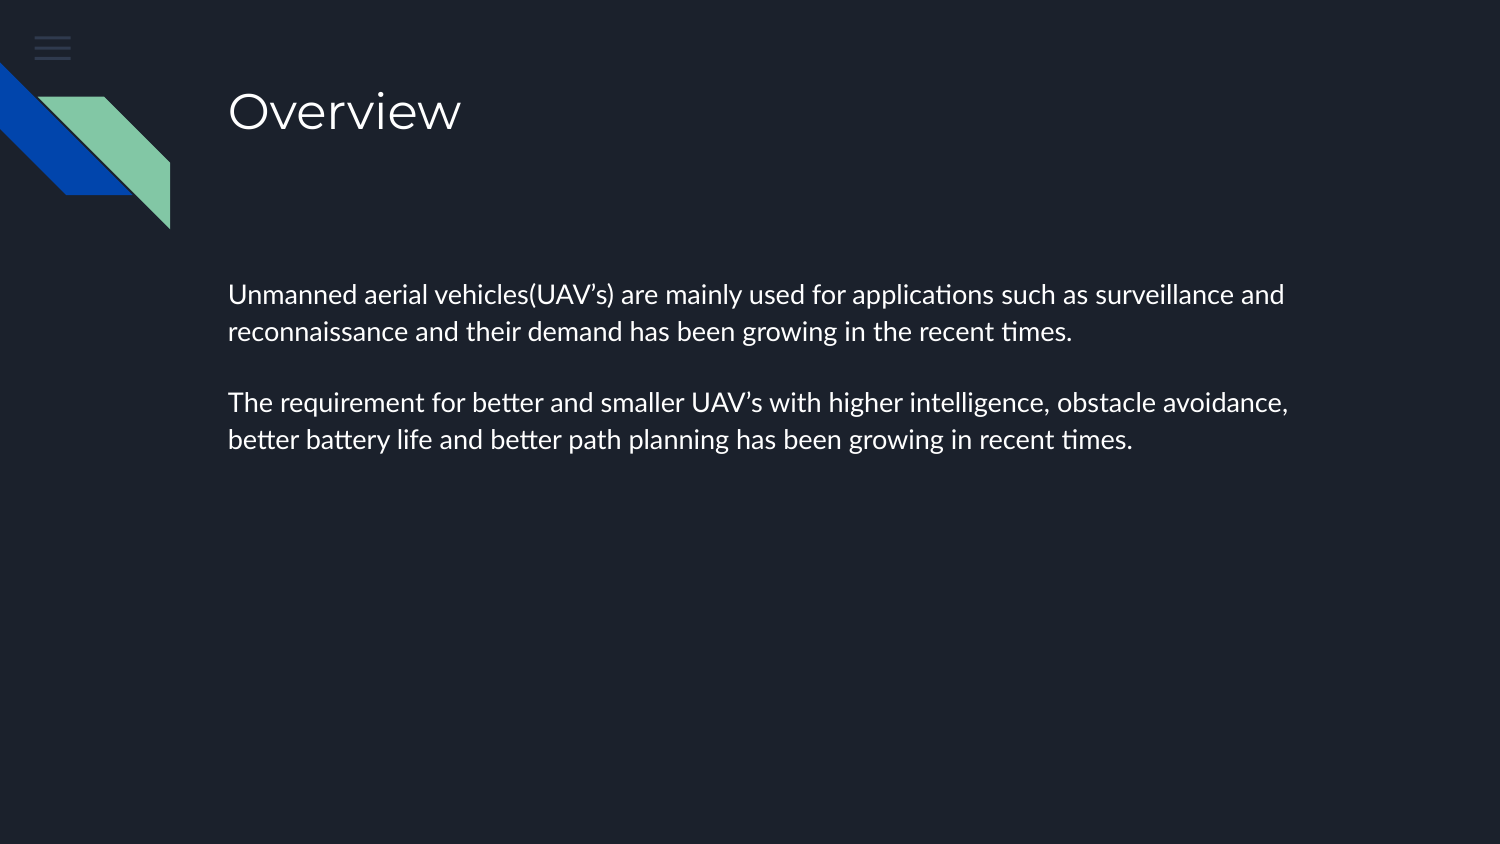

# Overview
Unmanned aerial vehicles(UAV’s) are mainly used for applications such as surveillance and reconnaissance and their demand has been growing in the recent times.
The requirement for better and smaller UAV’s with higher intelligence, obstacle avoidance, better battery life and better path planning has been growing in recent times.